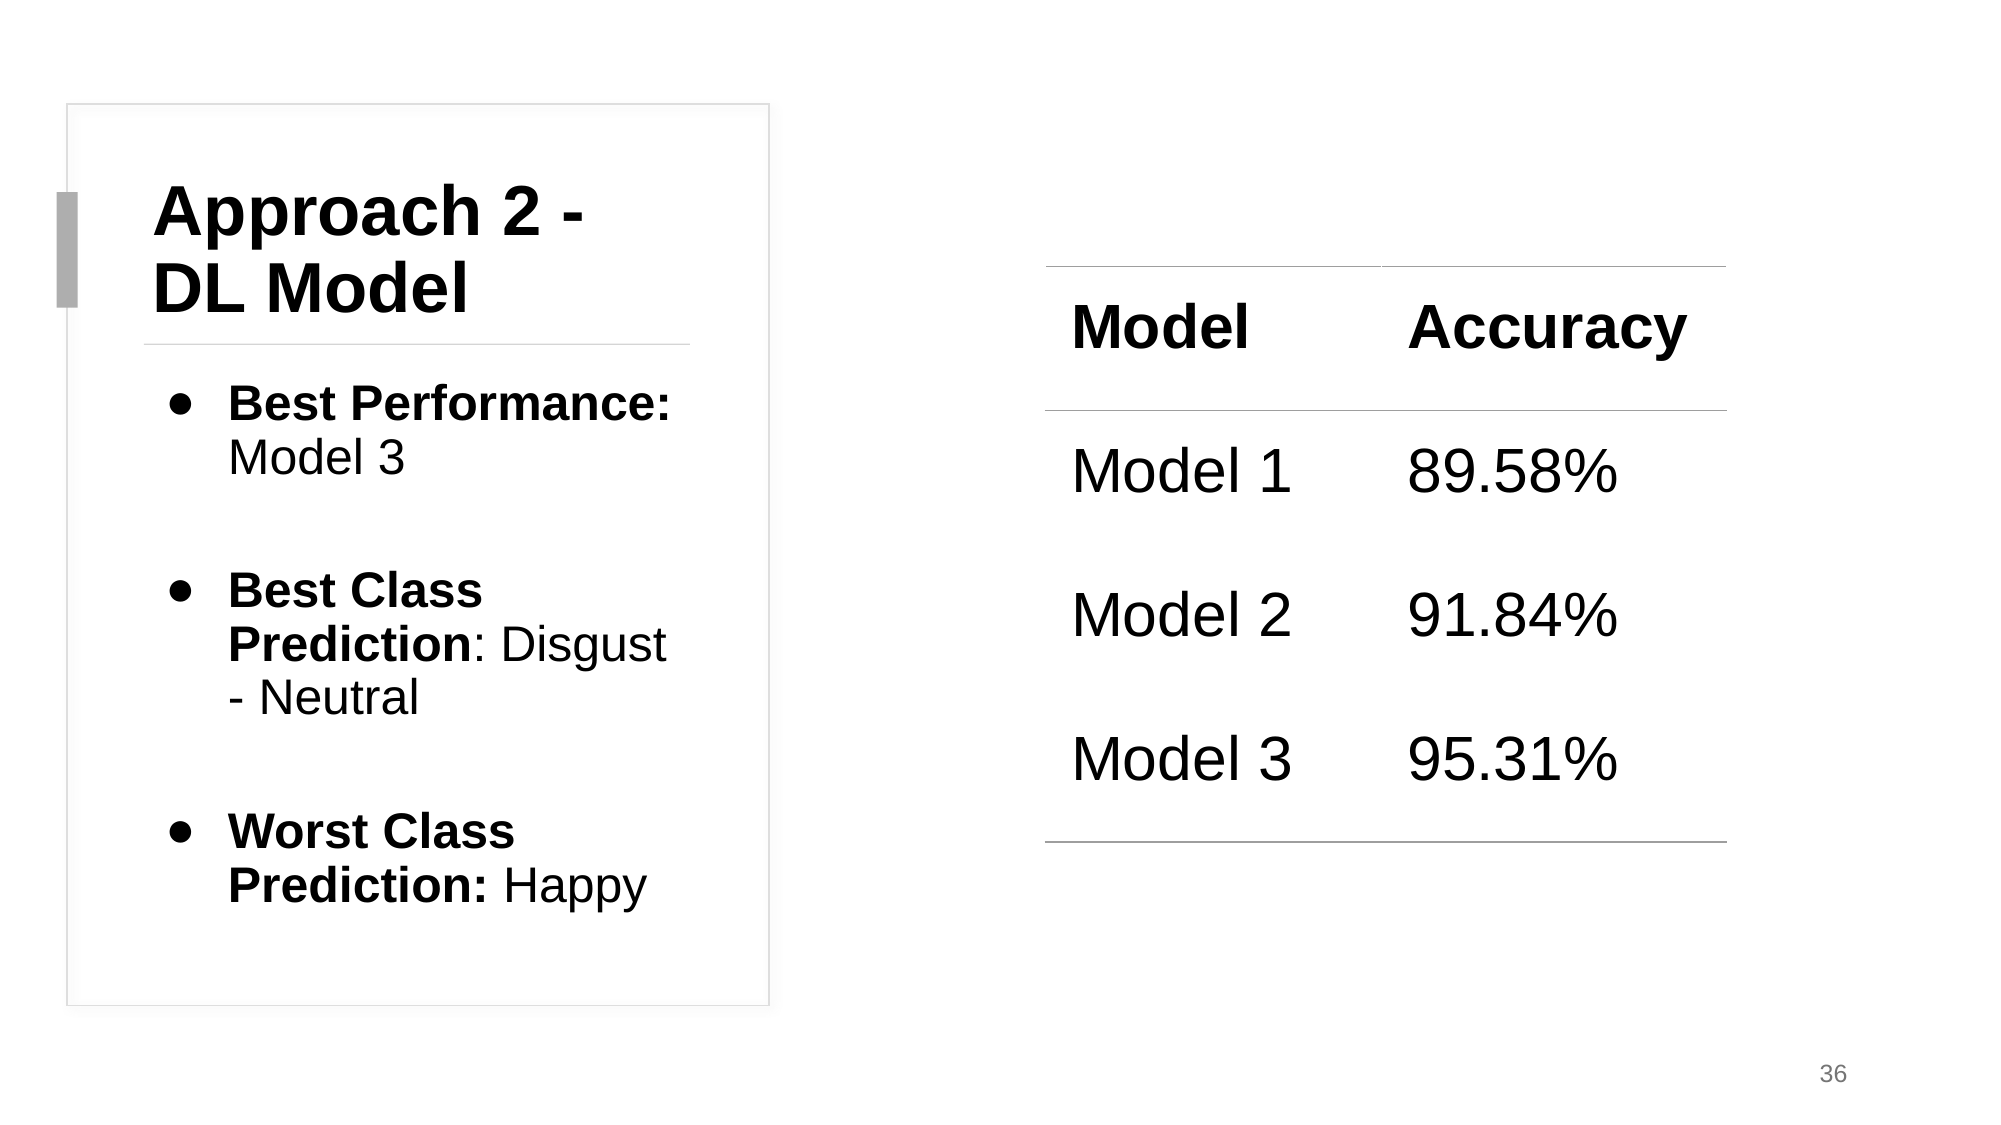

# Approach 2 - DL Model

| Model | Accuracy |
| --- | --- |
| Model 1 | 89.58% |
| Model 2 | 91.84% |
| Model 3 | 95.31% |

Best Performance: Model 3

Best Class Prediction: Disgust - Neutral

Worst Class Prediction: Happy

36